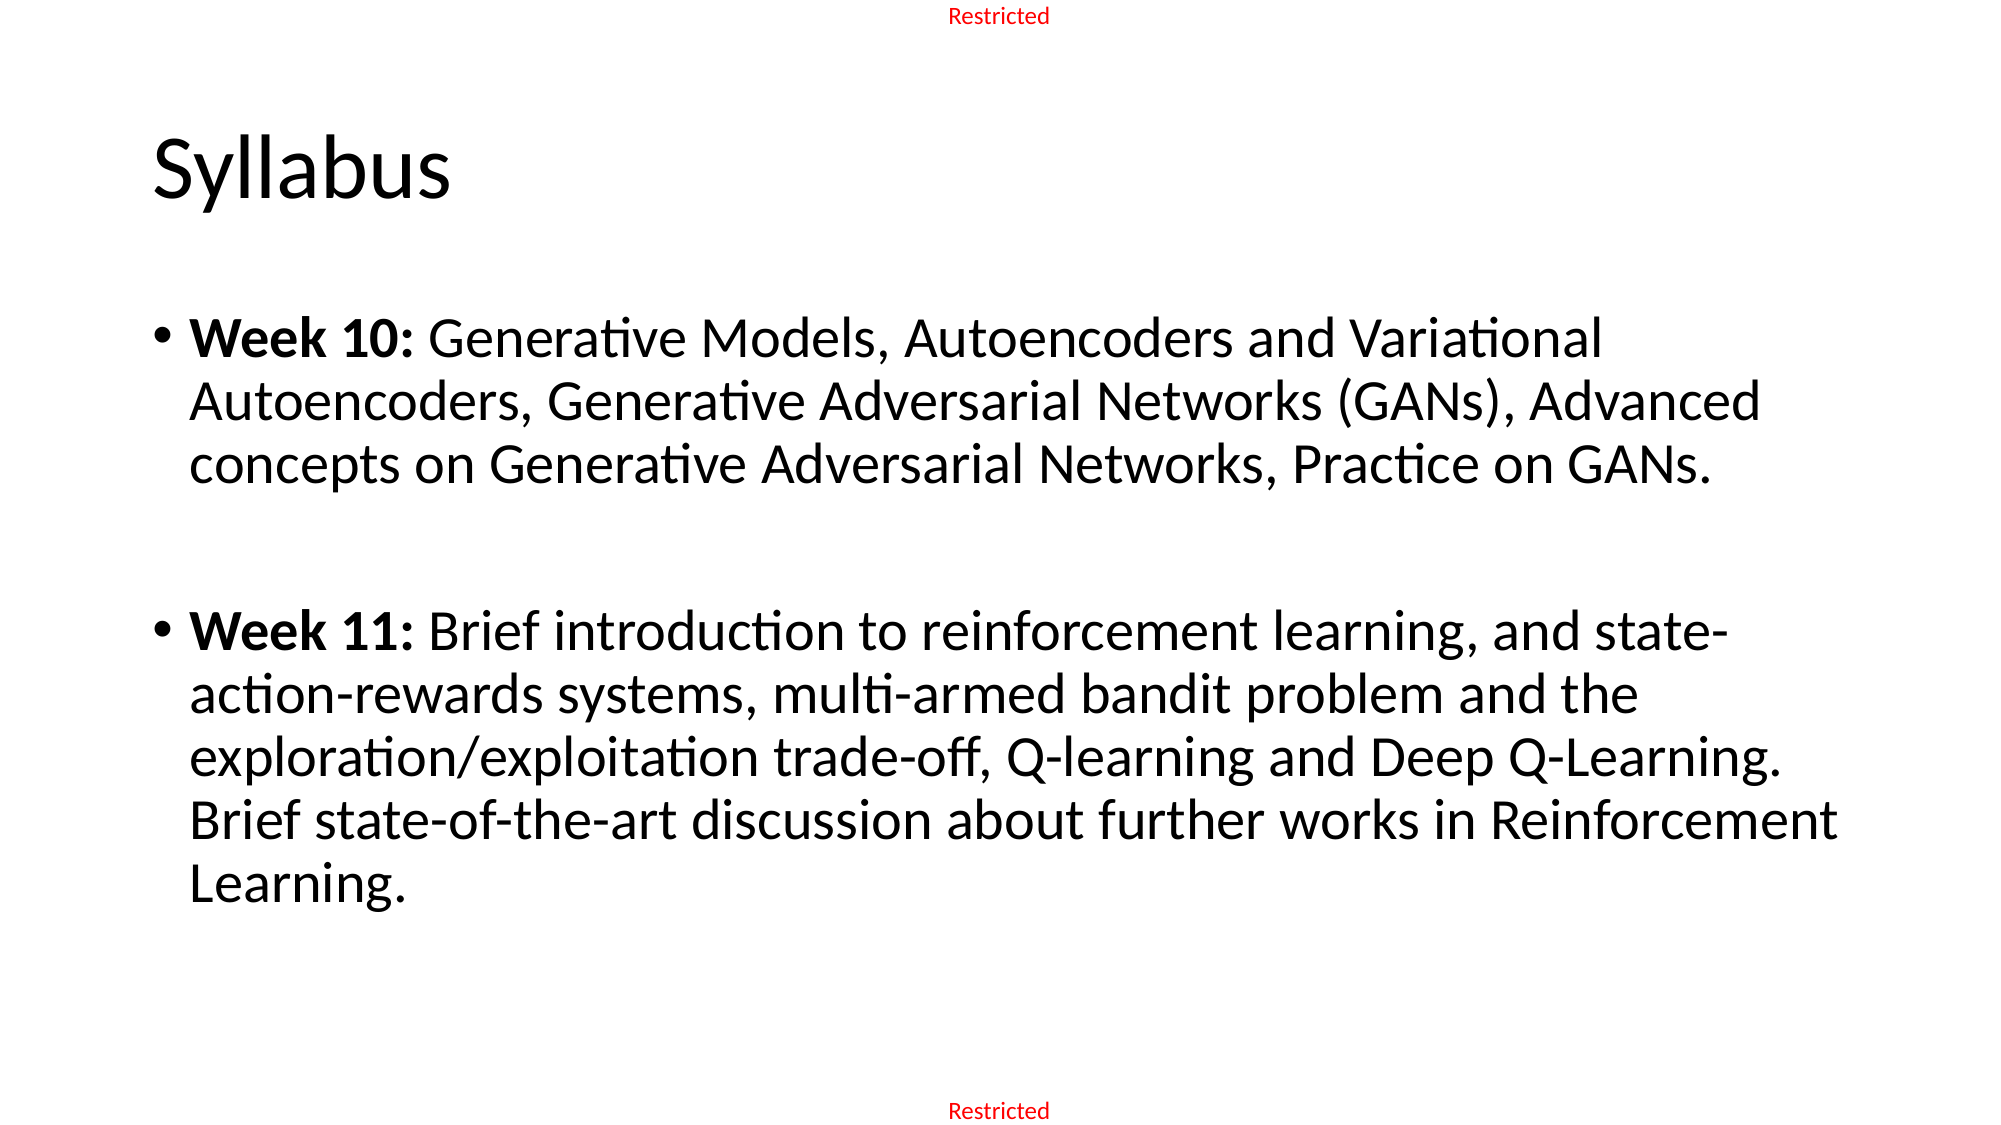

# Syllabus
Week 10: Generative Models, Autoencoders and Variational Autoencoders, Generative Adversarial Networks (GANs), Advanced concepts on Generative Adversarial Networks, Practice on GANs.

Week 11: Brief introduction to reinforcement learning, and state-action-rewards systems, multi-armed bandit problem and the exploration/exploitation trade-off, Q-learning and Deep Q-Learning. Brief state-of-the-art discussion about further works in Reinforcement Learning.